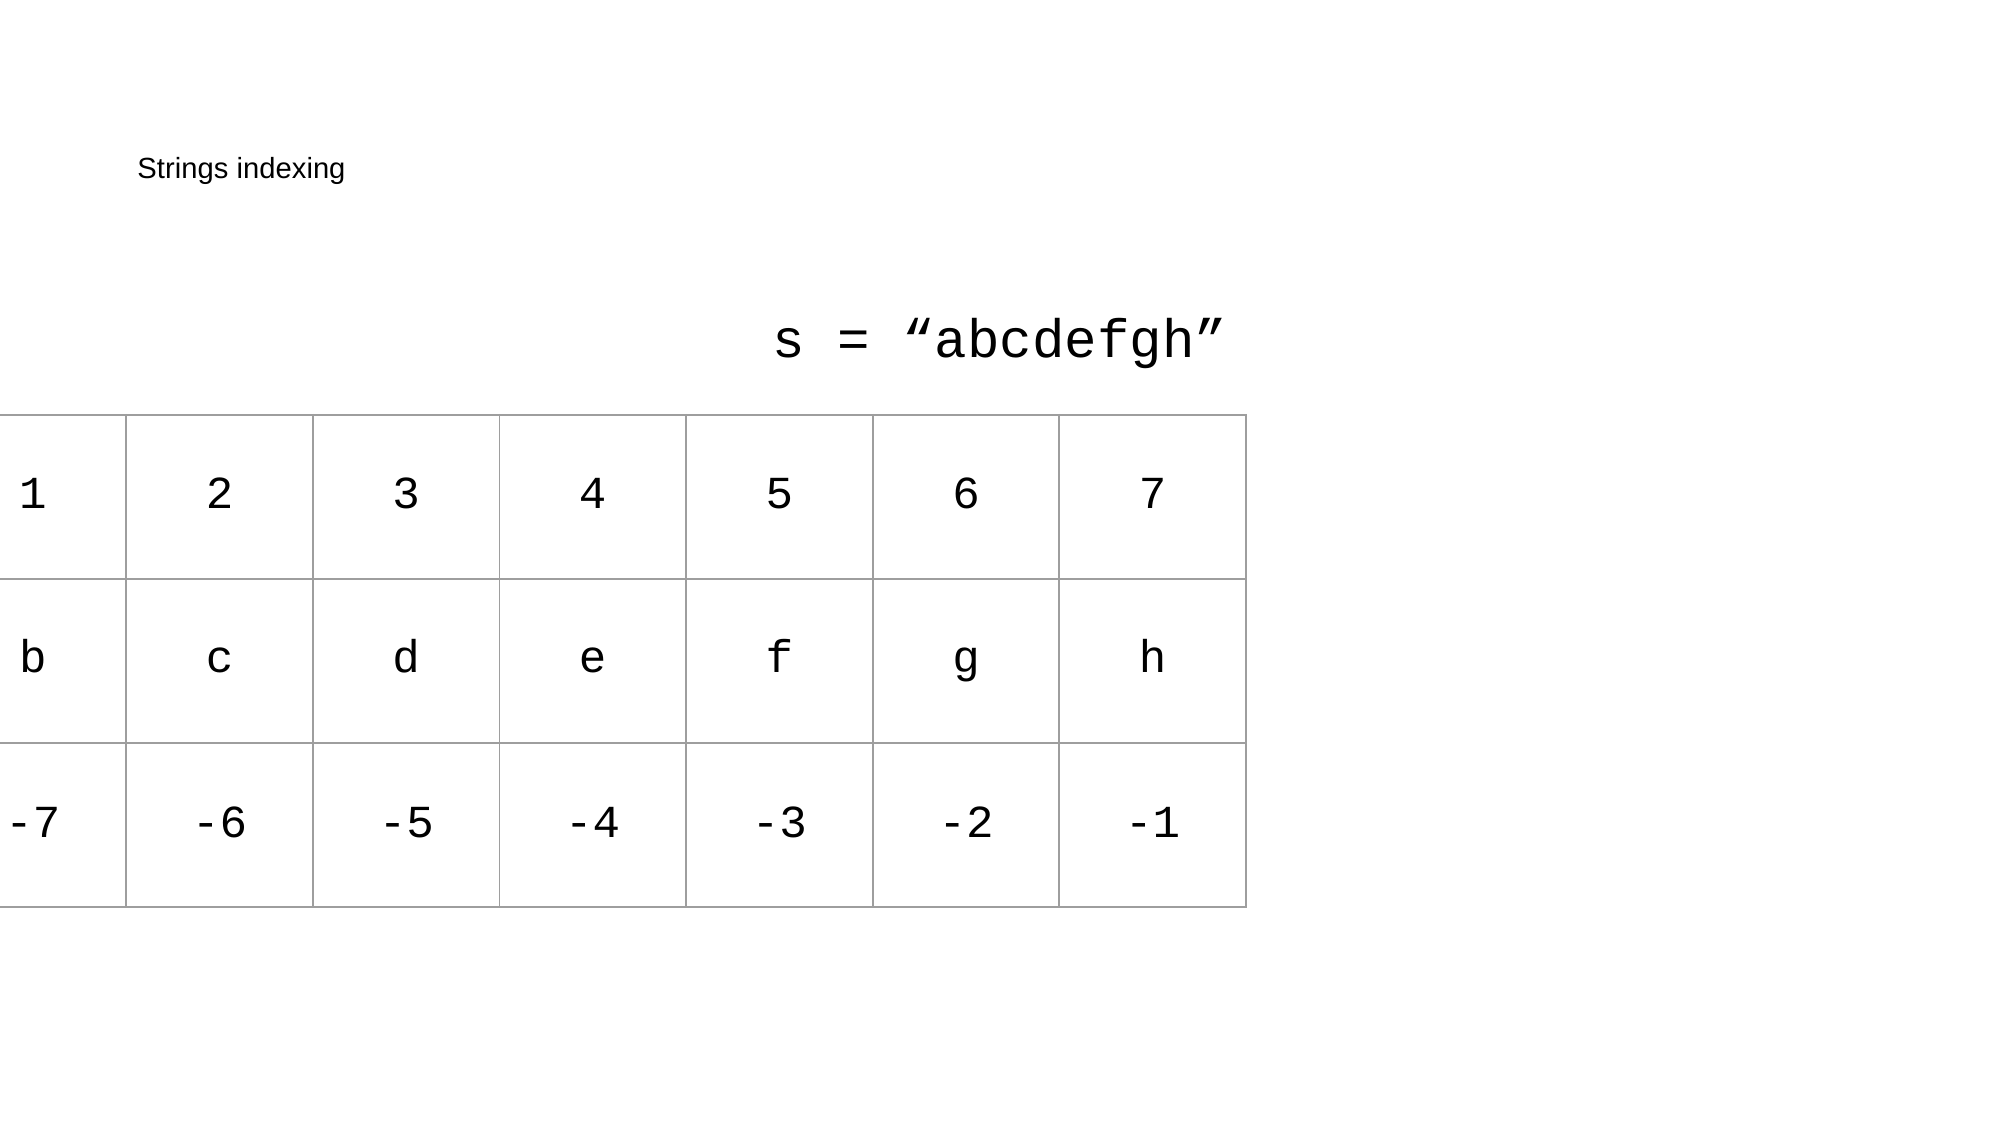

# Strings indexing
s = “abcdefgh”
| 0 | 1 | 2 | 3 | 4 | 5 | 6 | 7 |
| --- | --- | --- | --- | --- | --- | --- | --- |
| a | b | c | d | e | f | g | h |
| -8 | -7 | -6 | -5 | -4 | -3 | -2 | -1 |